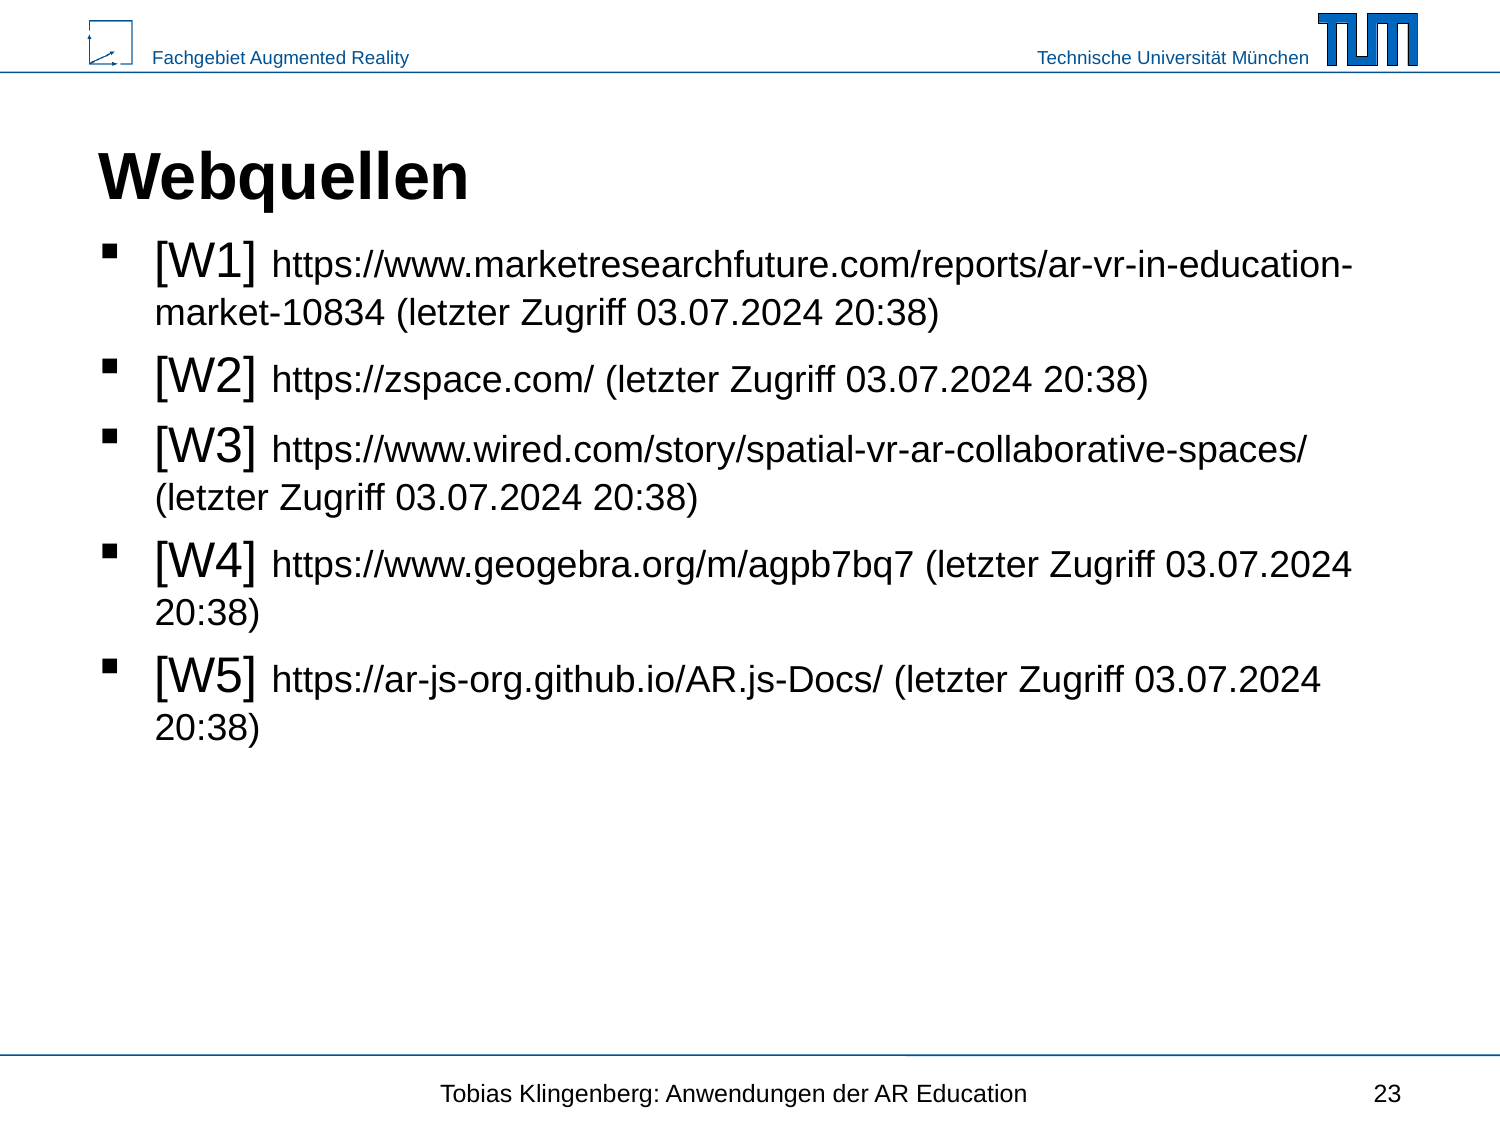

# Webquellen
[W1] https://www.marketresearchfuture.com/reports/ar-vr-in-education-market-10834 (letzter Zugriff 03.07.2024 20:38)
[W2] https://zspace.com/ (letzter Zugriff 03.07.2024 20:38)
[W3] https://www.wired.com/story/spatial-vr-ar-collaborative-spaces/ (letzter Zugriff 03.07.2024 20:38)
[W4] https://www.geogebra.org/m/agpb7bq7 (letzter Zugriff 03.07.2024 20:38)
[W5] https://ar-js-org.github.io/AR.js-Docs/ (letzter Zugriff 03.07.2024 20:38)

Tobias Klingenberg: Anwendungen der AR Education
23